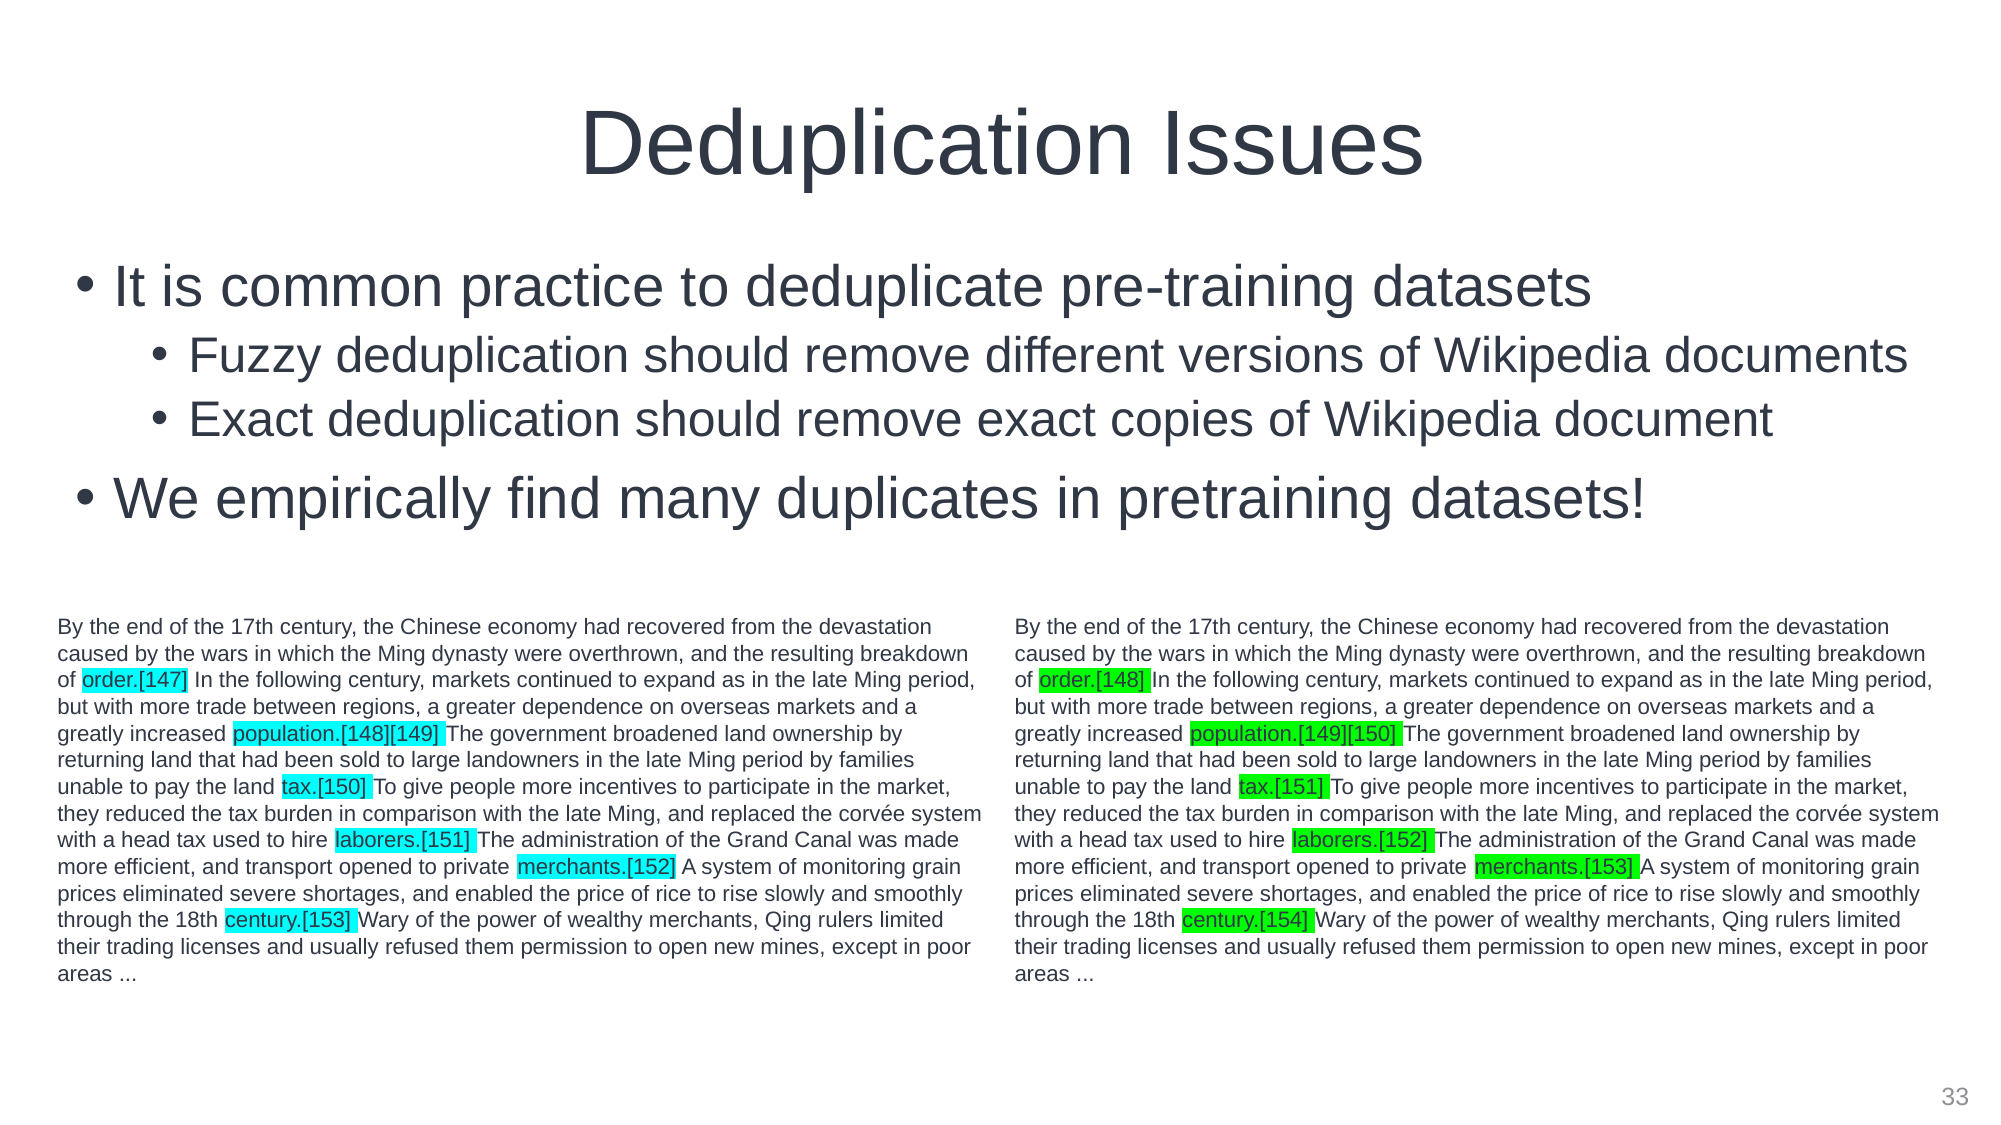

# Deduplication Issues
It is common practice to deduplicate pre-training datasets
Fuzzy deduplication should remove different versions of Wikipedia documents
Exact deduplication should remove exact copies of Wikipedia document
We empirically find many duplicates in pretraining datasets!
By the end of the 17th century, the Chinese economy had recovered from the devastation caused by the wars in which the Ming dynasty were overthrown, and the resulting breakdown of order.[147] In the following century, markets continued to expand as in the late Ming period, but with more trade between regions, a greater dependence on overseas markets and a greatly increased population.[148][149] The government broadened land ownership by returning land that had been sold to large landowners in the late Ming period by families unable to pay the land tax.[150] To give people more incentives to participate in the market, they reduced the tax burden in comparison with the late Ming, and replaced the corvée system with a head tax used to hire laborers.[151] The administration of the Grand Canal was made more efficient, and transport opened to private merchants.[152] A system of monitoring grain prices eliminated severe shortages, and enabled the price of rice to rise slowly and smoothly through the 18th century.[153] Wary of the power of wealthy merchants, Qing rulers limited their trading licenses and usually refused them permission to open new mines, except in poor areas ...
By the end of the 17th century, the Chinese economy had recovered from the devastation caused by the wars in which the Ming dynasty were overthrown, and the resulting breakdown of order.[148] In the following century, markets continued to expand as in the late Ming period, but with more trade between regions, a greater dependence on overseas markets and a greatly increased population.[149][150] The government broadened land ownership by returning land that had been sold to large landowners in the late Ming period by families unable to pay the land tax.[151] To give people more incentives to participate in the market, they reduced the tax burden in comparison with the late Ming, and replaced the corvée system with a head tax used to hire laborers.[152] The administration of the Grand Canal was made more efficient, and transport opened to private merchants.[153] A system of monitoring grain prices eliminated severe shortages, and enabled the price of rice to rise slowly and smoothly through the 18th century.[154] Wary of the power of wealthy merchants, Qing rulers limited their trading licenses and usually refused them permission to open new mines, except in poor areas ...
33